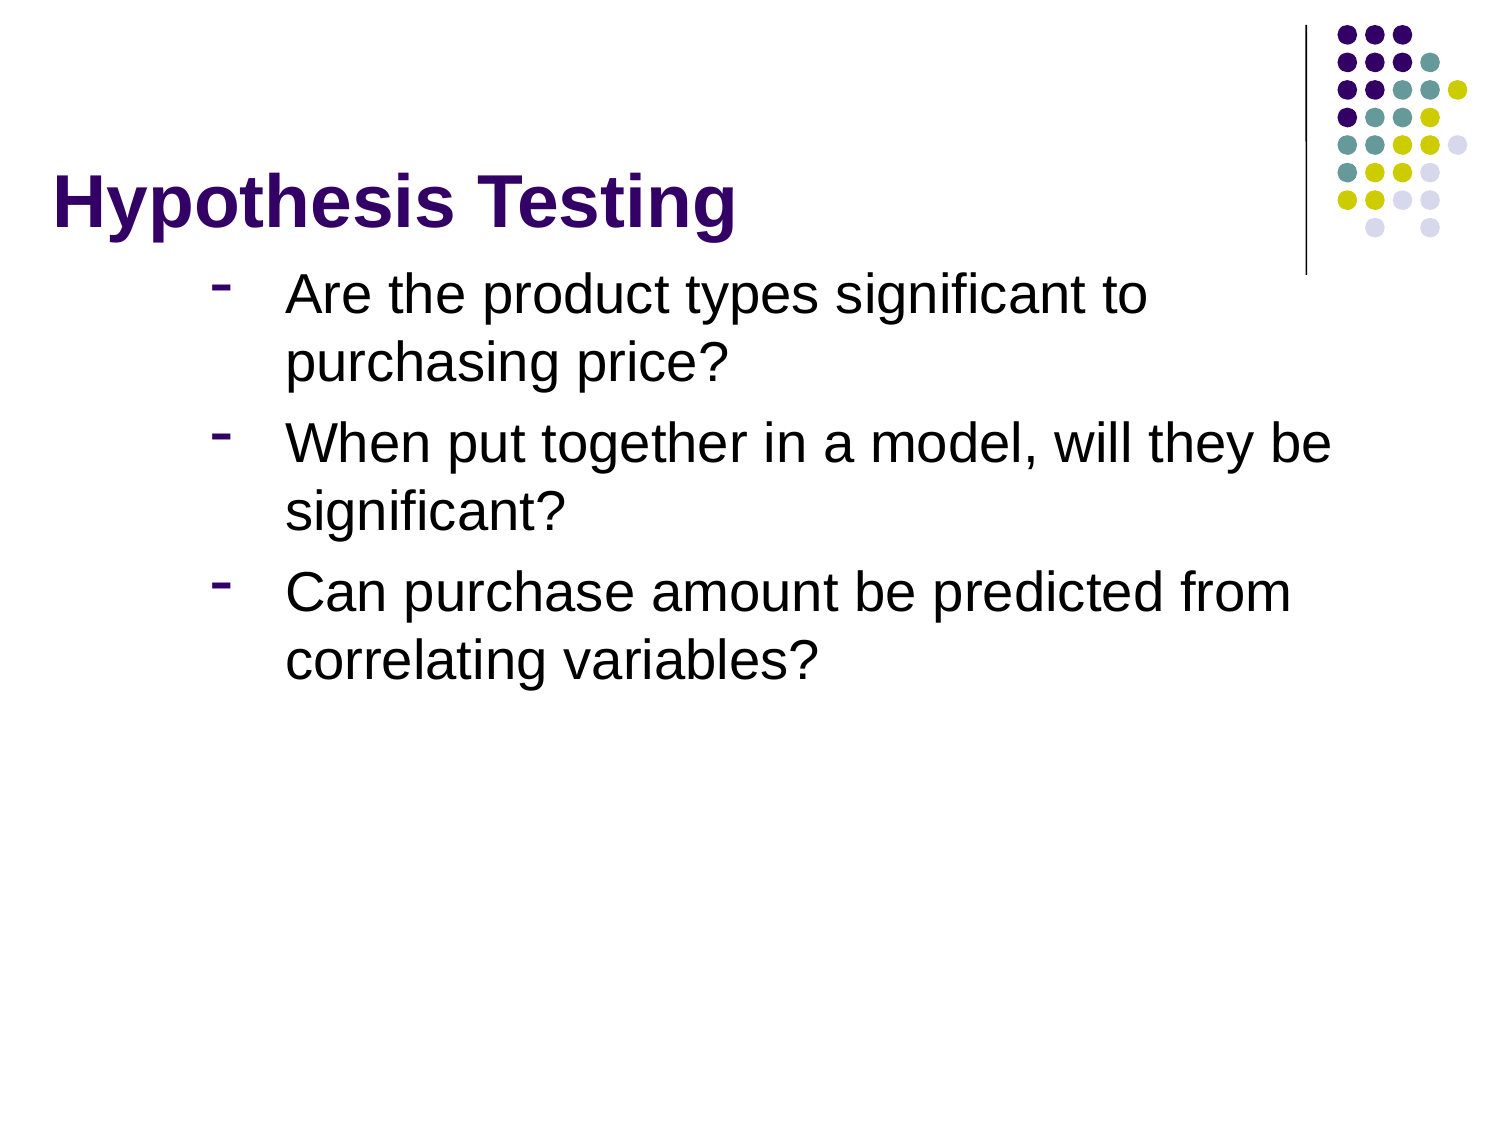

# Hypothesis Testing
Are the product types significant to purchasing price?
When put together in a model, will they be significant?
Can purchase amount be predicted from correlating variables?